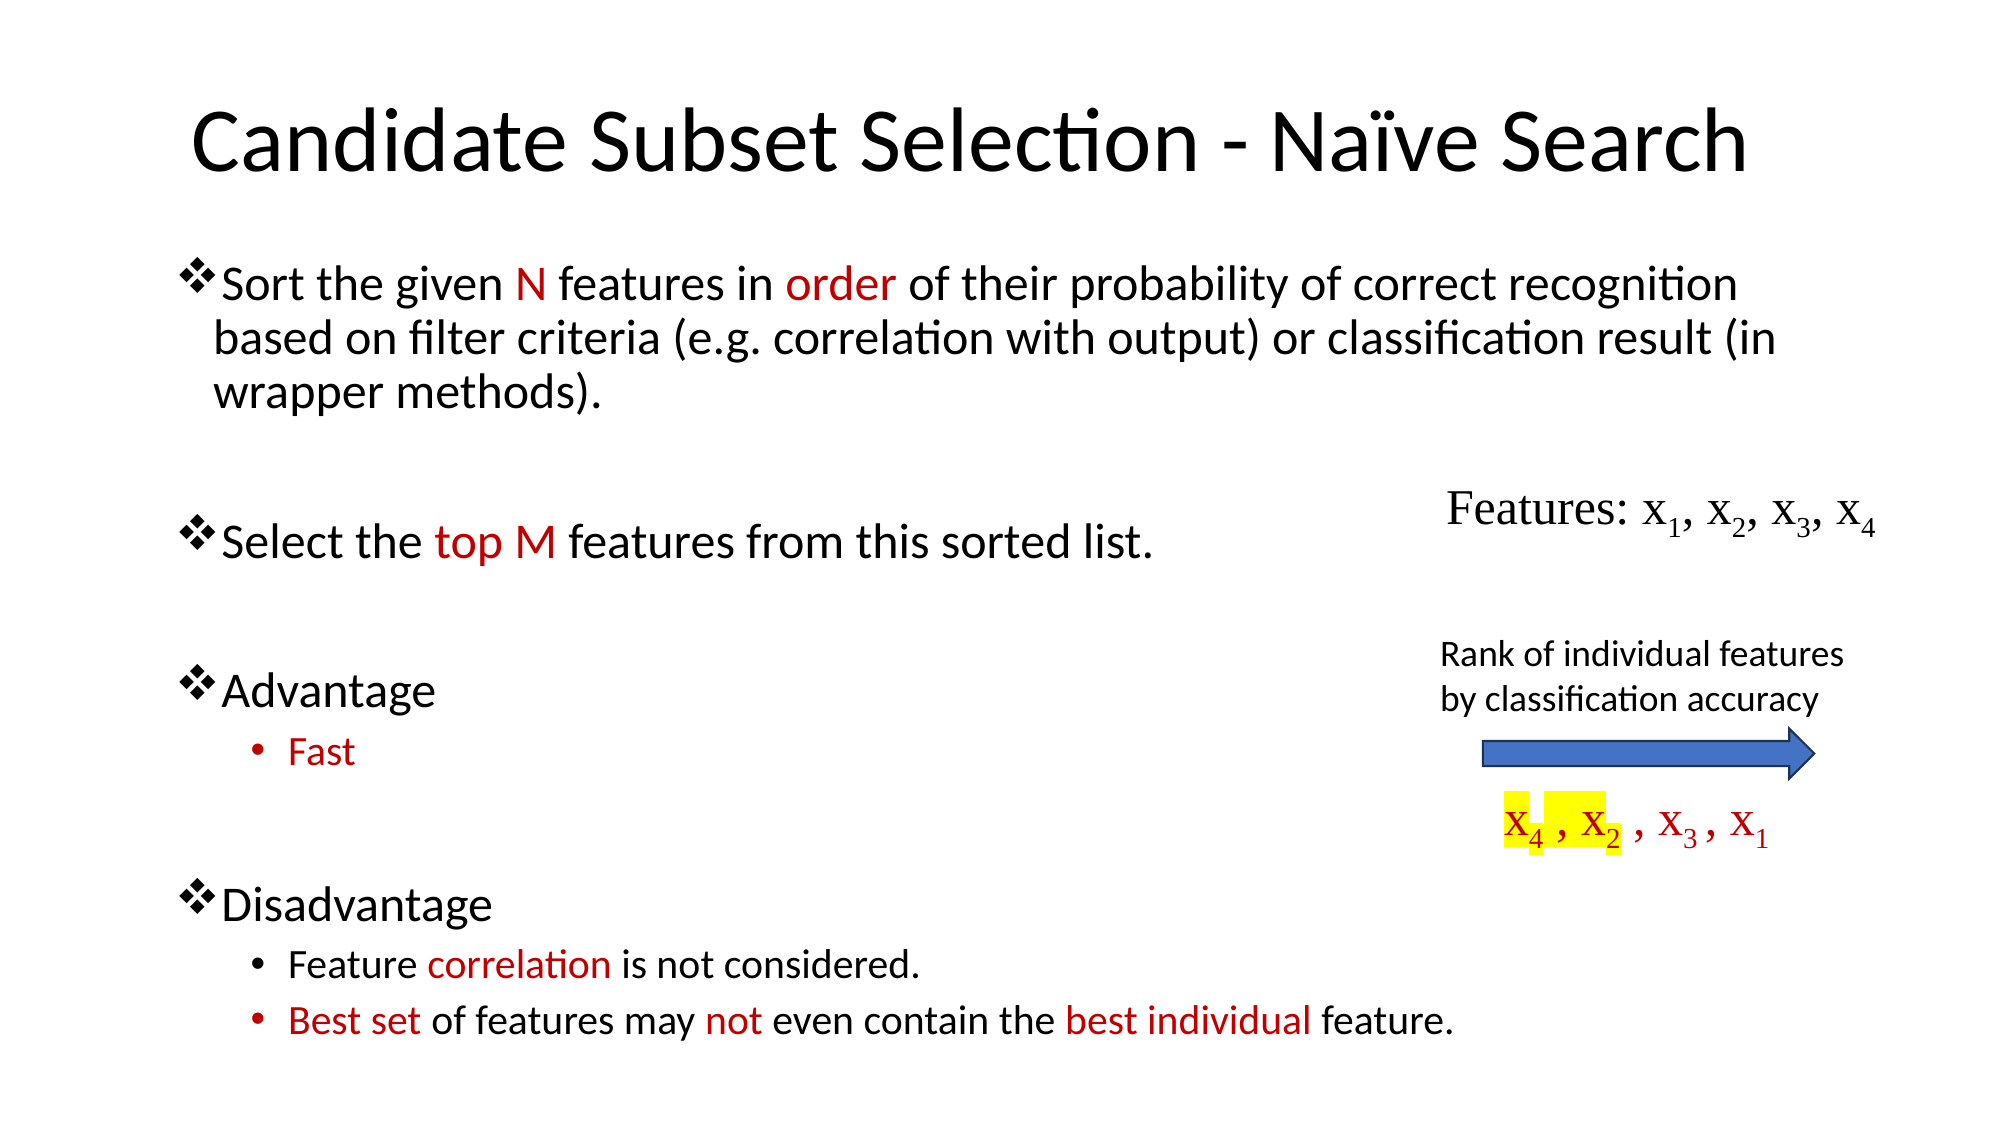

# Candidate Subset Selection - Naïve Search
Sort the given N features in order of their probability of correct recognition based on filter criteria (e.g. correlation with output) or classification result (in wrapper methods).

Select the top M features from this sorted list.

Advantage
Fast

Disadvantage
Feature correlation is not considered.
Best set of features may not even contain the best individual feature.
Features: x1, x2, x3, x4
Rank of individual features by classification accuracy

x4 , x2 , x3 , x1